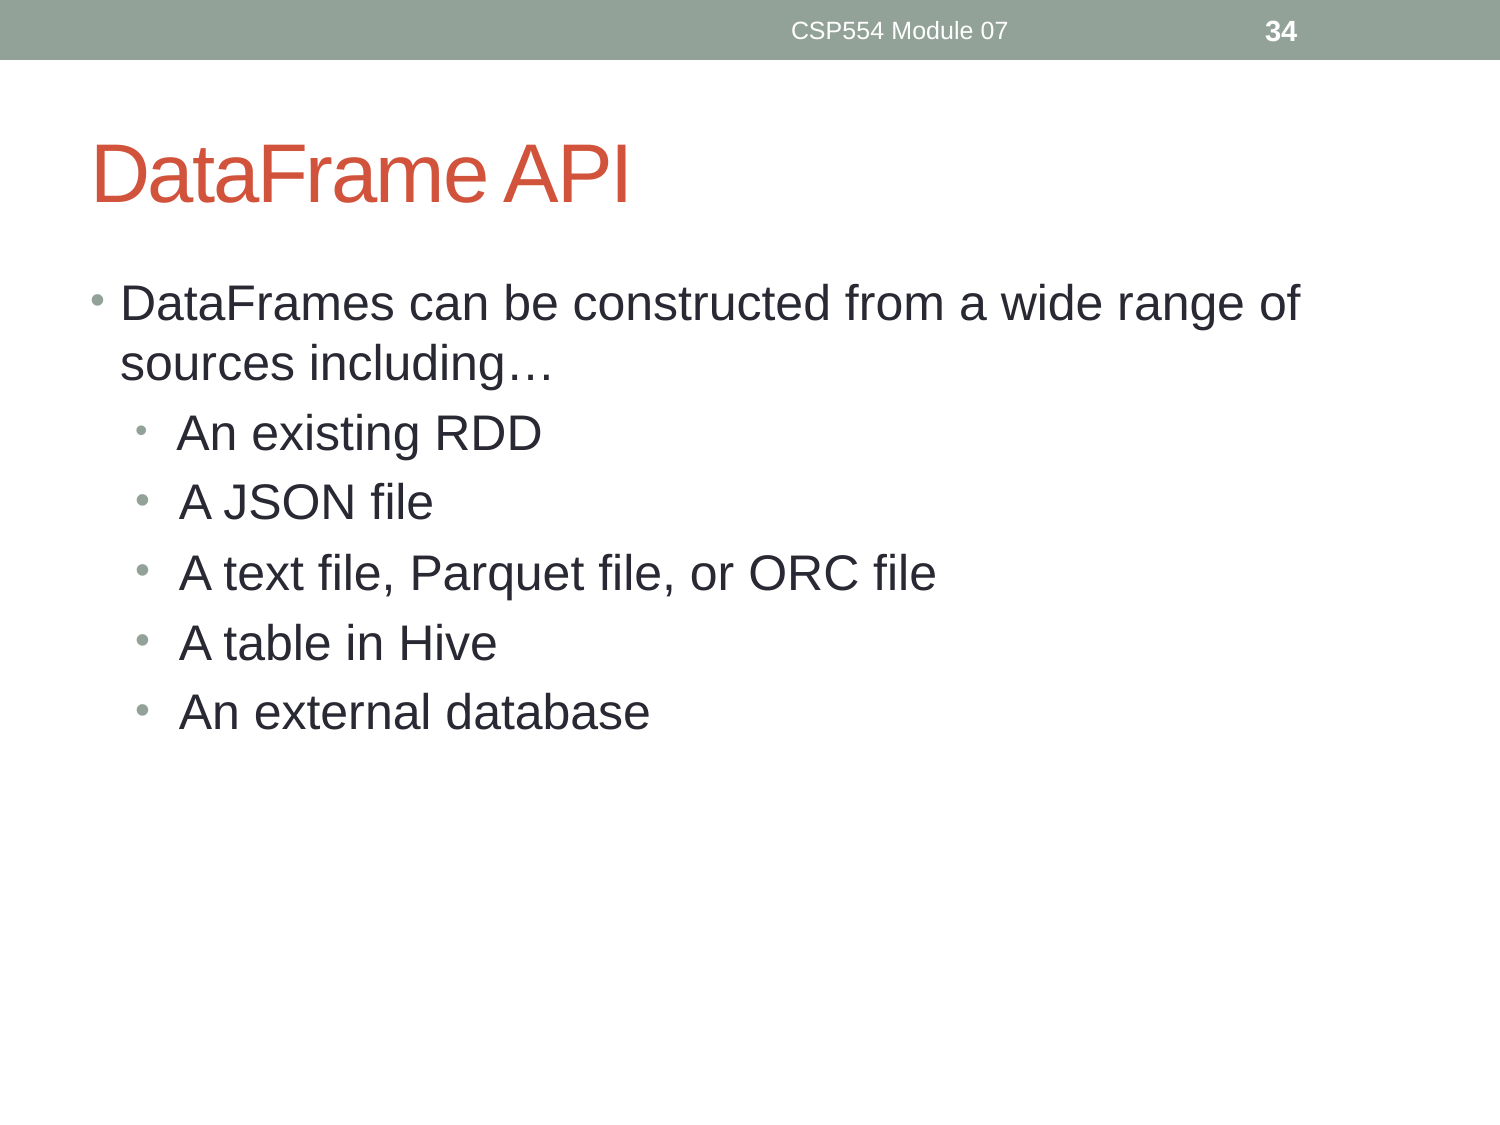

CSP554 Module 07
34
# DataFrame API
DataFrames can be constructed from a wide range of sources including…
 An existing RDD
 A JSON file
 A text file, Parquet file, or ORC file
 A table in Hive
 An external database